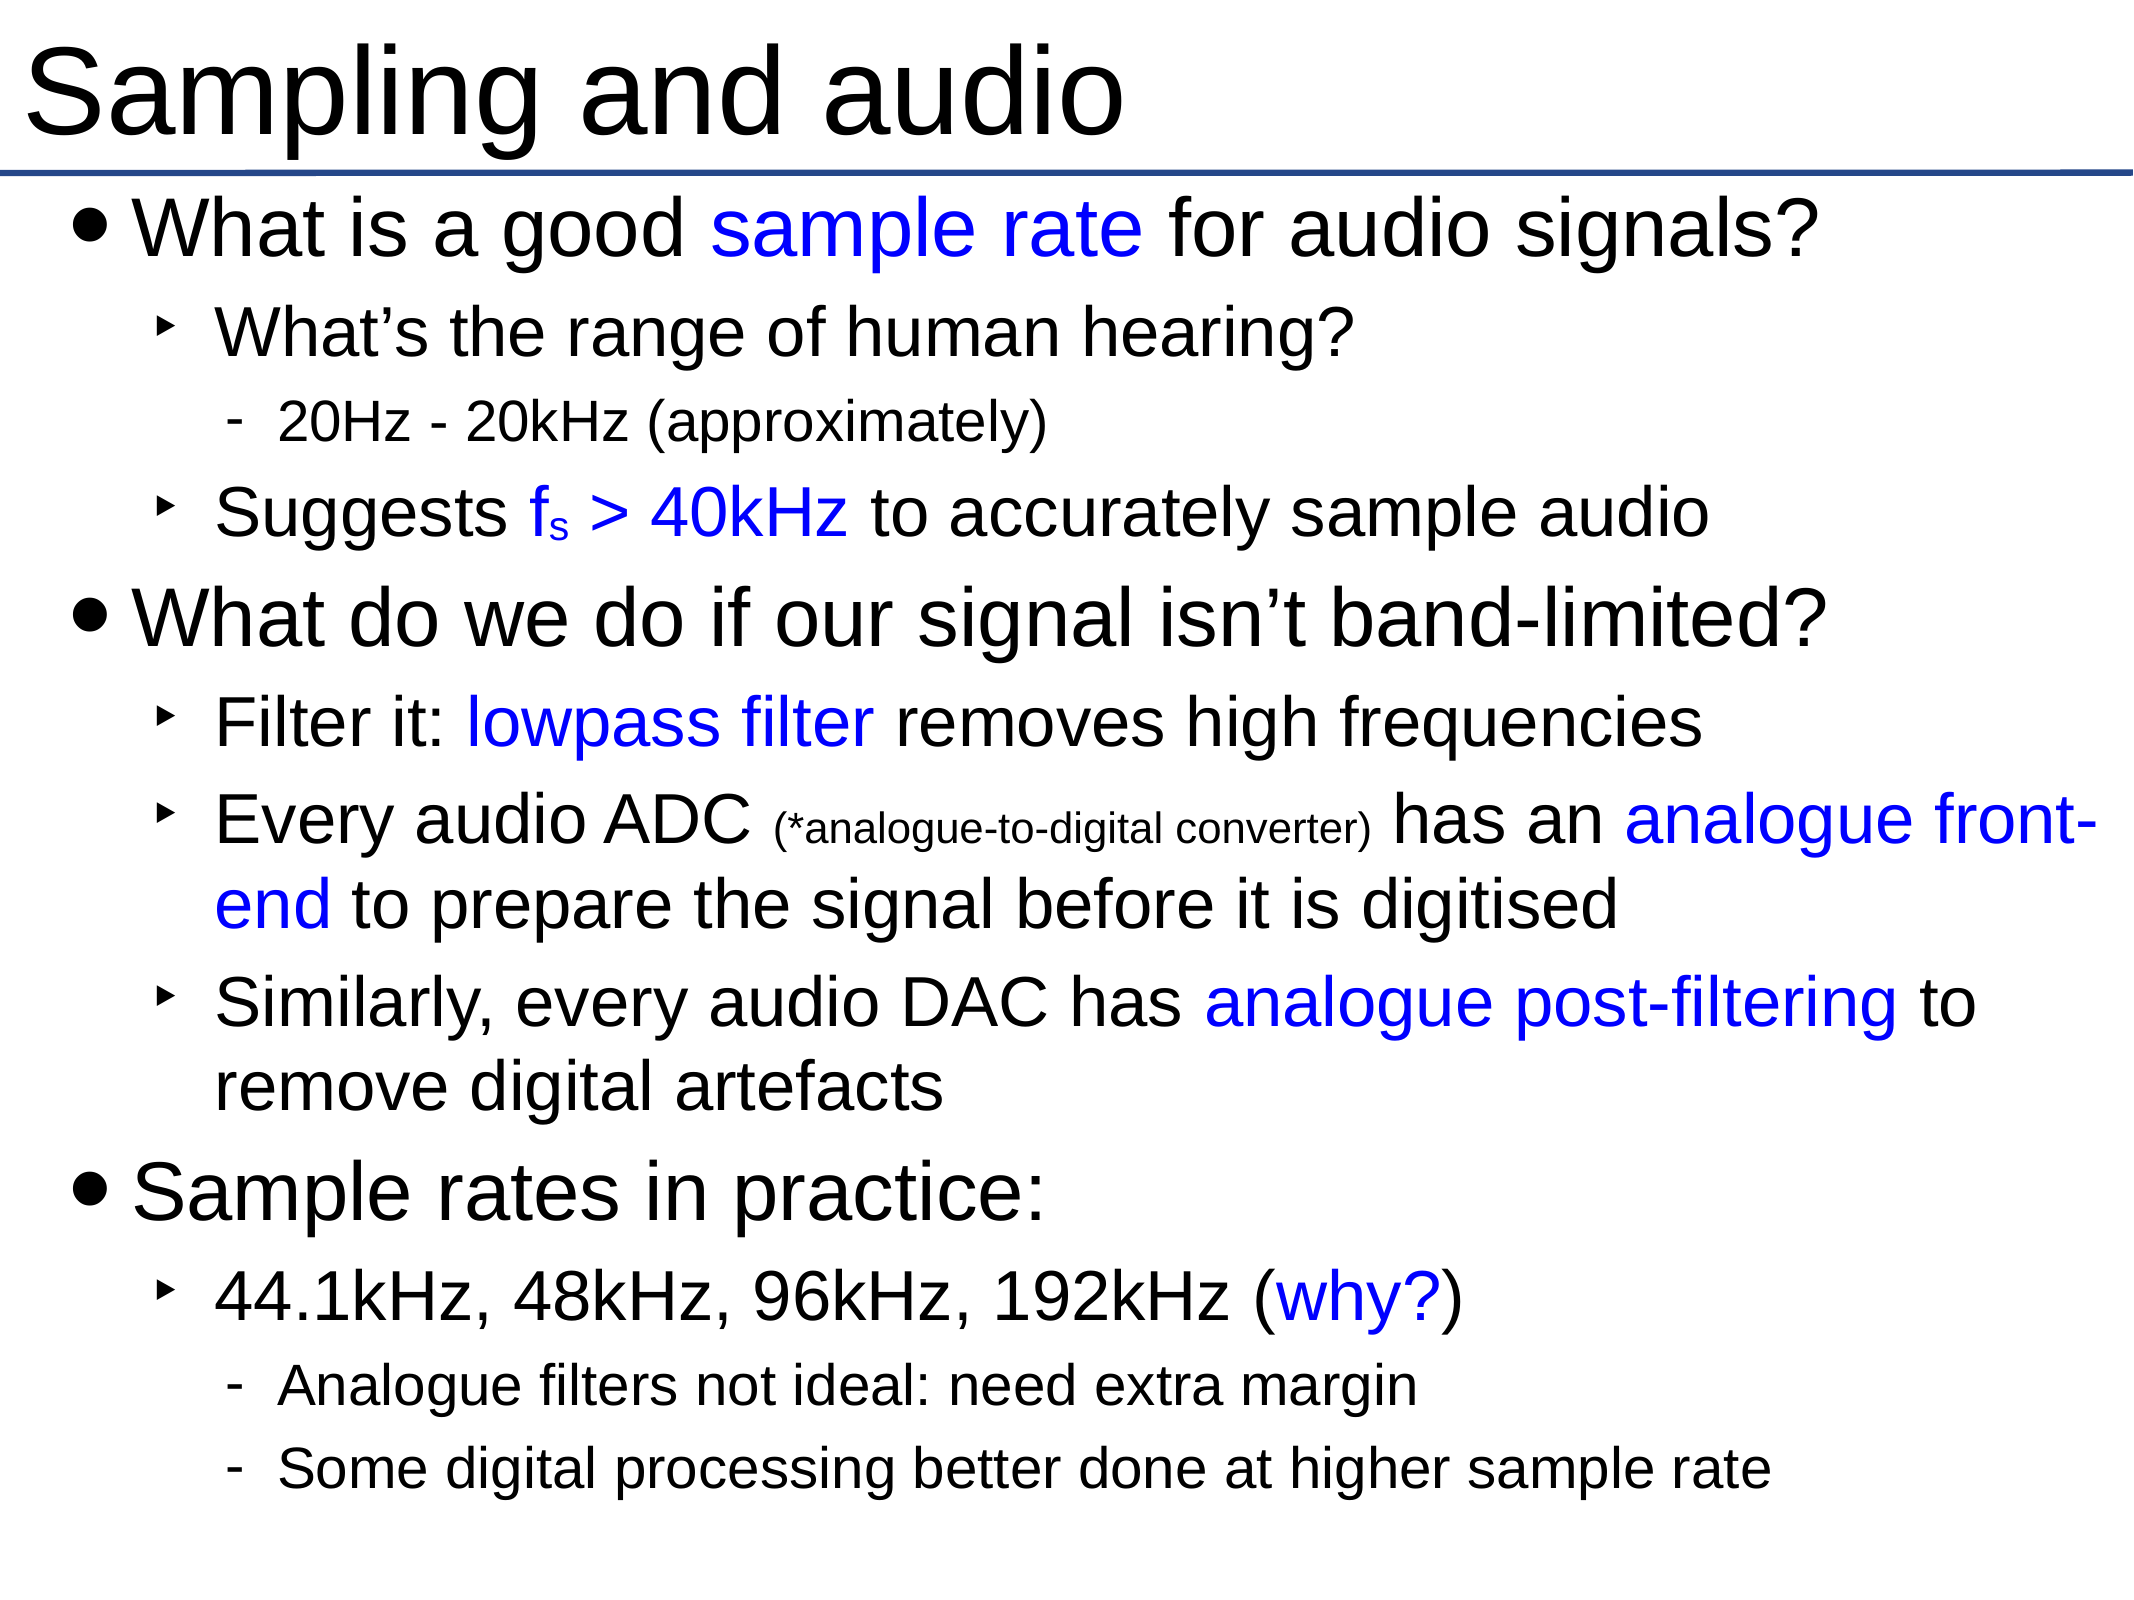

# Sampling and audio
What is a good sample rate for audio signals?
What’s the range of human hearing?
20Hz - 20kHz (approximately)
Suggests fs > 40kHz to accurately sample audio
What do we do if our signal isn’t band-limited?
Filter it: lowpass filter removes high frequencies
Every audio ADC (*analogue-to-digital converter) has an analogue front-end to prepare the signal before it is digitised
Similarly, every audio DAC has analogue post-filtering to remove digital artefacts
Sample rates in practice:
44.1kHz, 48kHz, 96kHz, 192kHz (why?)
Analogue filters not ideal: need extra margin
Some digital processing better done at higher sample rate